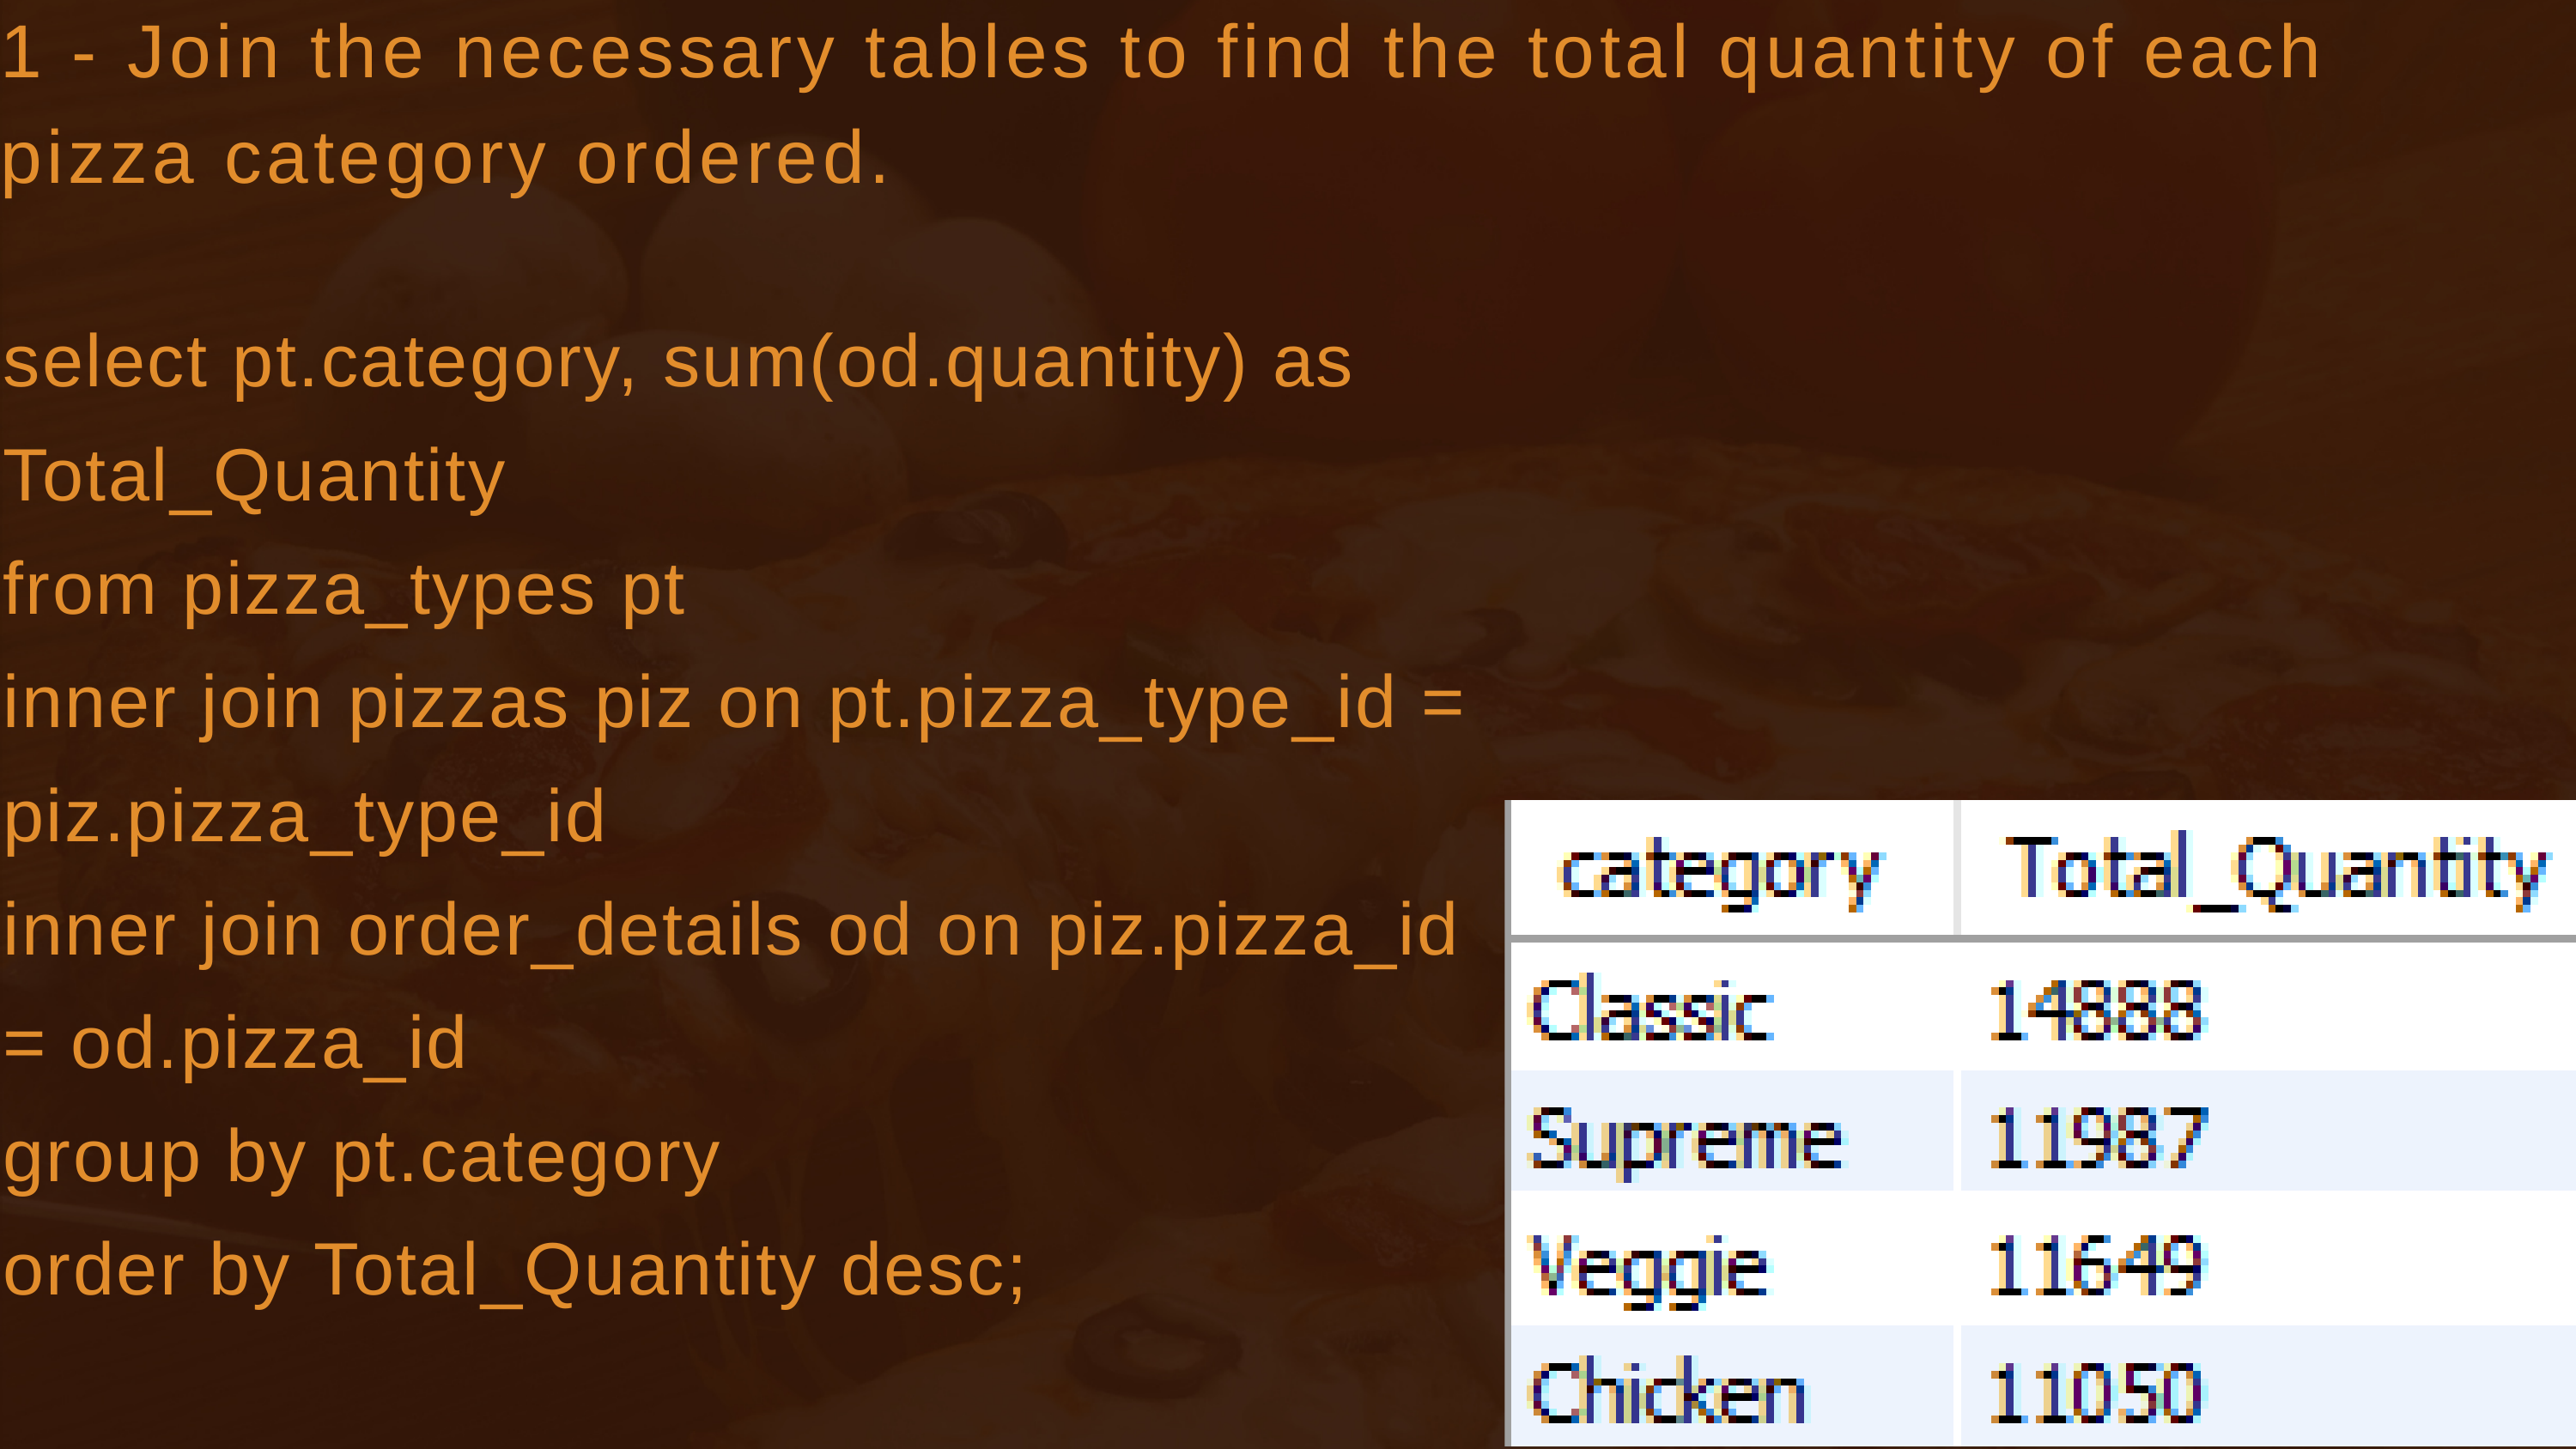

1 - Join the necessary tables to find the total quantity of each pizza category ordered.
select pt.category, sum(od.quantity) as Total_Quantity
from pizza_types pt
inner join pizzas piz on pt.pizza_type_id = piz.pizza_type_id
inner join order_details od on piz.pizza_id = od.pizza_id
group by pt.category
order by Total_Quantity desc;